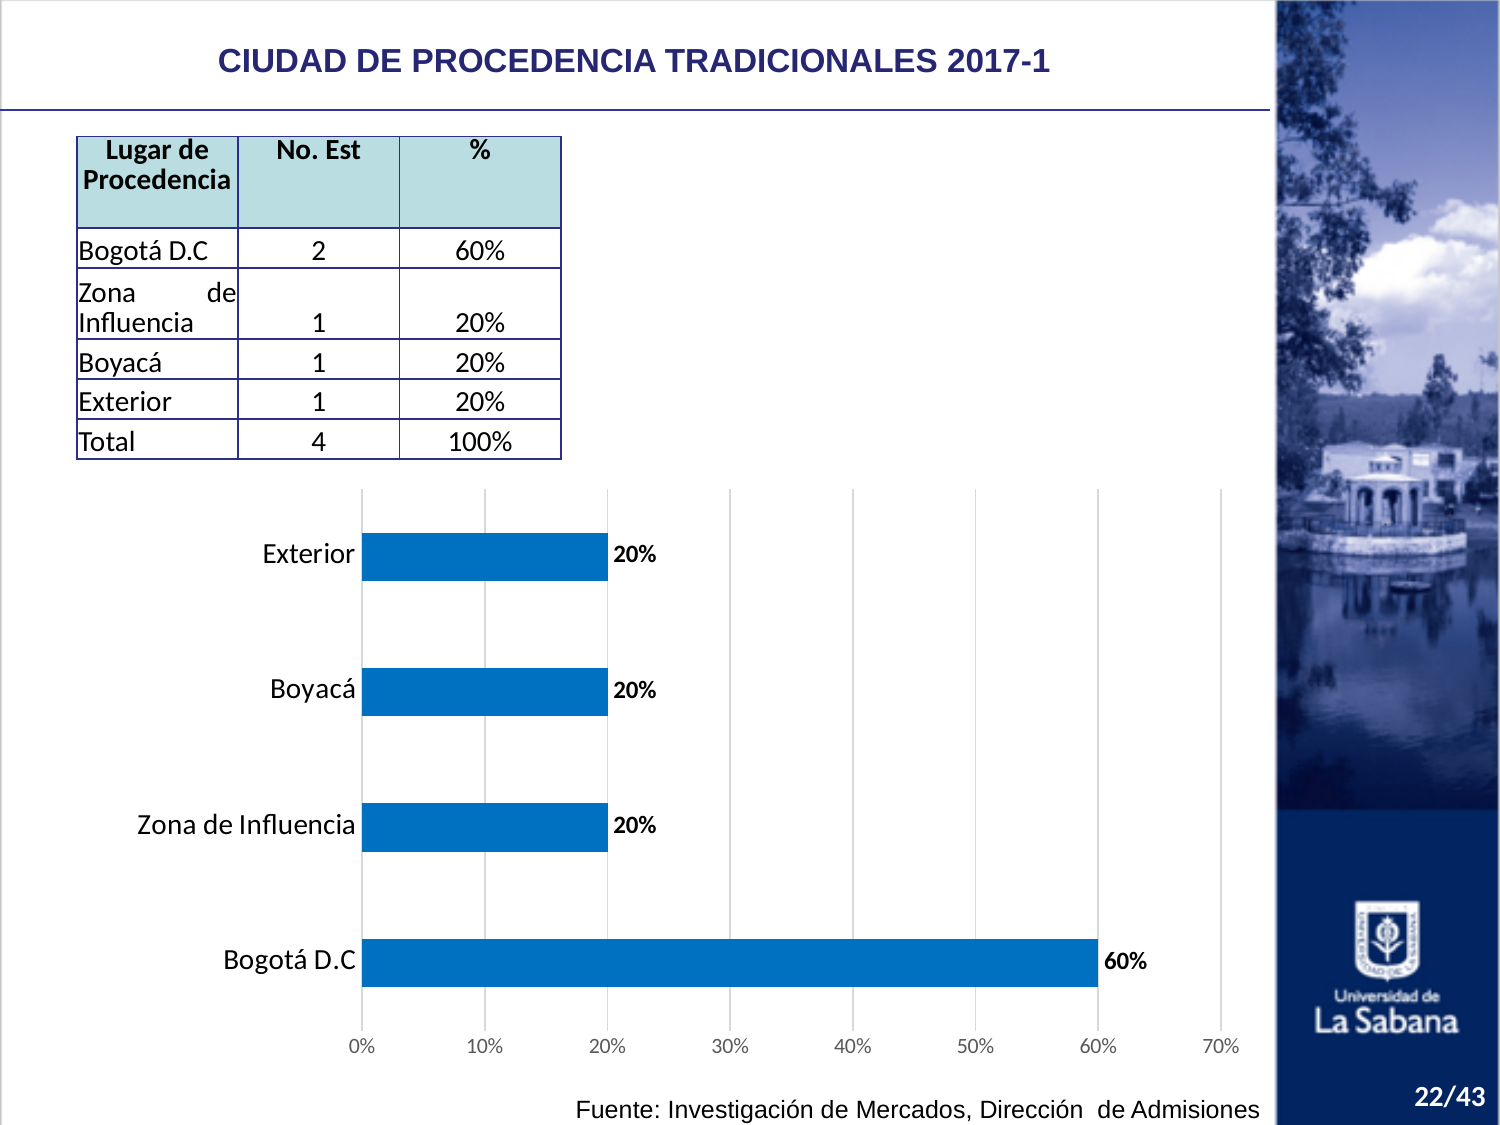

CIUDAD DE PROCEDENCIA TRADICIONALES 2017-1
| Lugar de Procedencia | No. Est | % |
| --- | --- | --- |
| Bogotá D.C | 2 | 60% |
| Zona de Influencia | 1 | 20% |
| Boyacá | 1 | 20% |
| Exterior | 1 | 20% |
| Total | 4 | 100% |

### Chart

| Category |  |
|---|---|
| Bogotá D.C | 0.6 |
| Zona de Influencia | 0.2 |
| Boyacá | 0.2 |
| Exterior | 0.2 |
22/43
Fuente: Investigación de Mercados, Dirección  de Admisiones